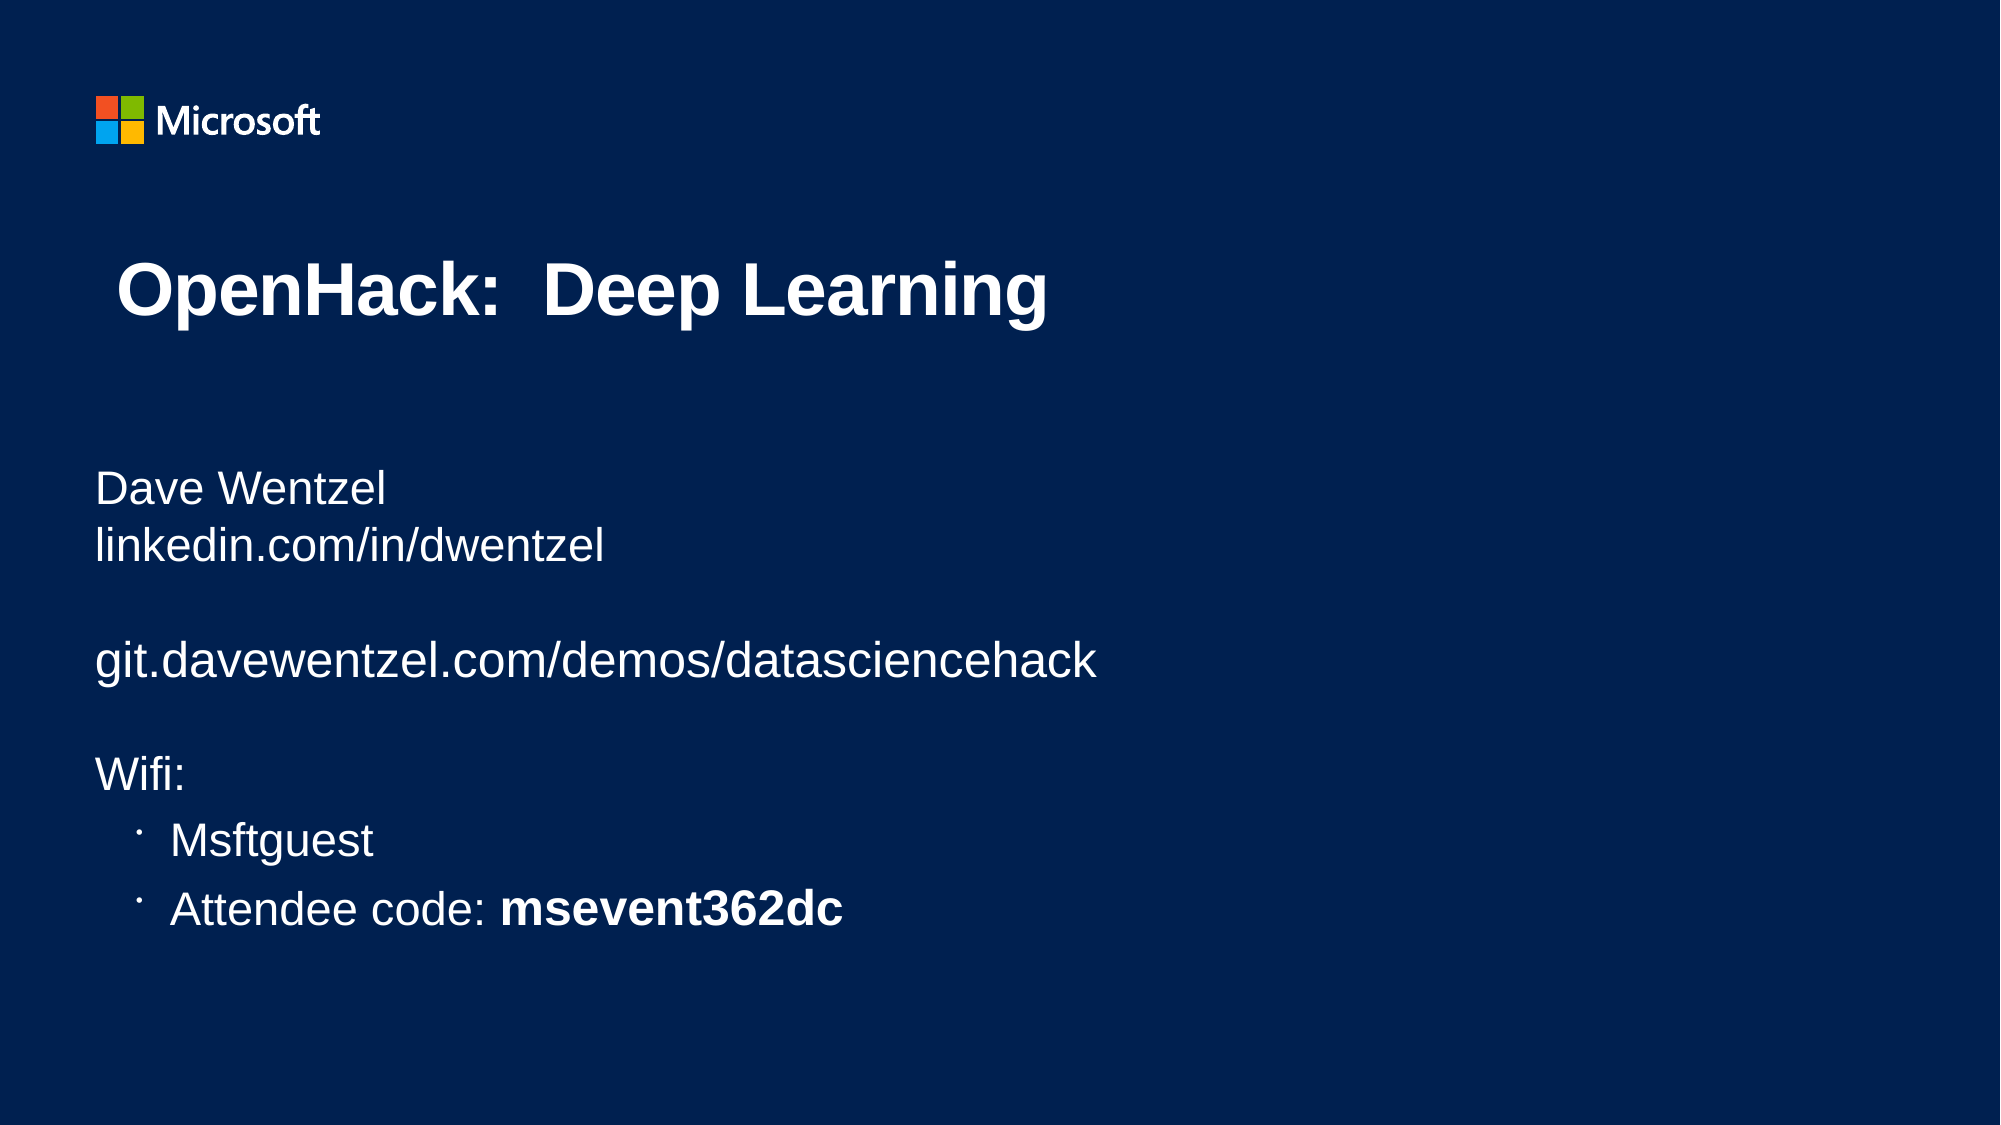

# OpenHack:  Deep Learning
Dave Wentzel
linkedin.com/in/dwentzel

git.davewentzel.com/demos/datasciencehack

Wifi:
Msftguest
Attendee code: msevent362dc